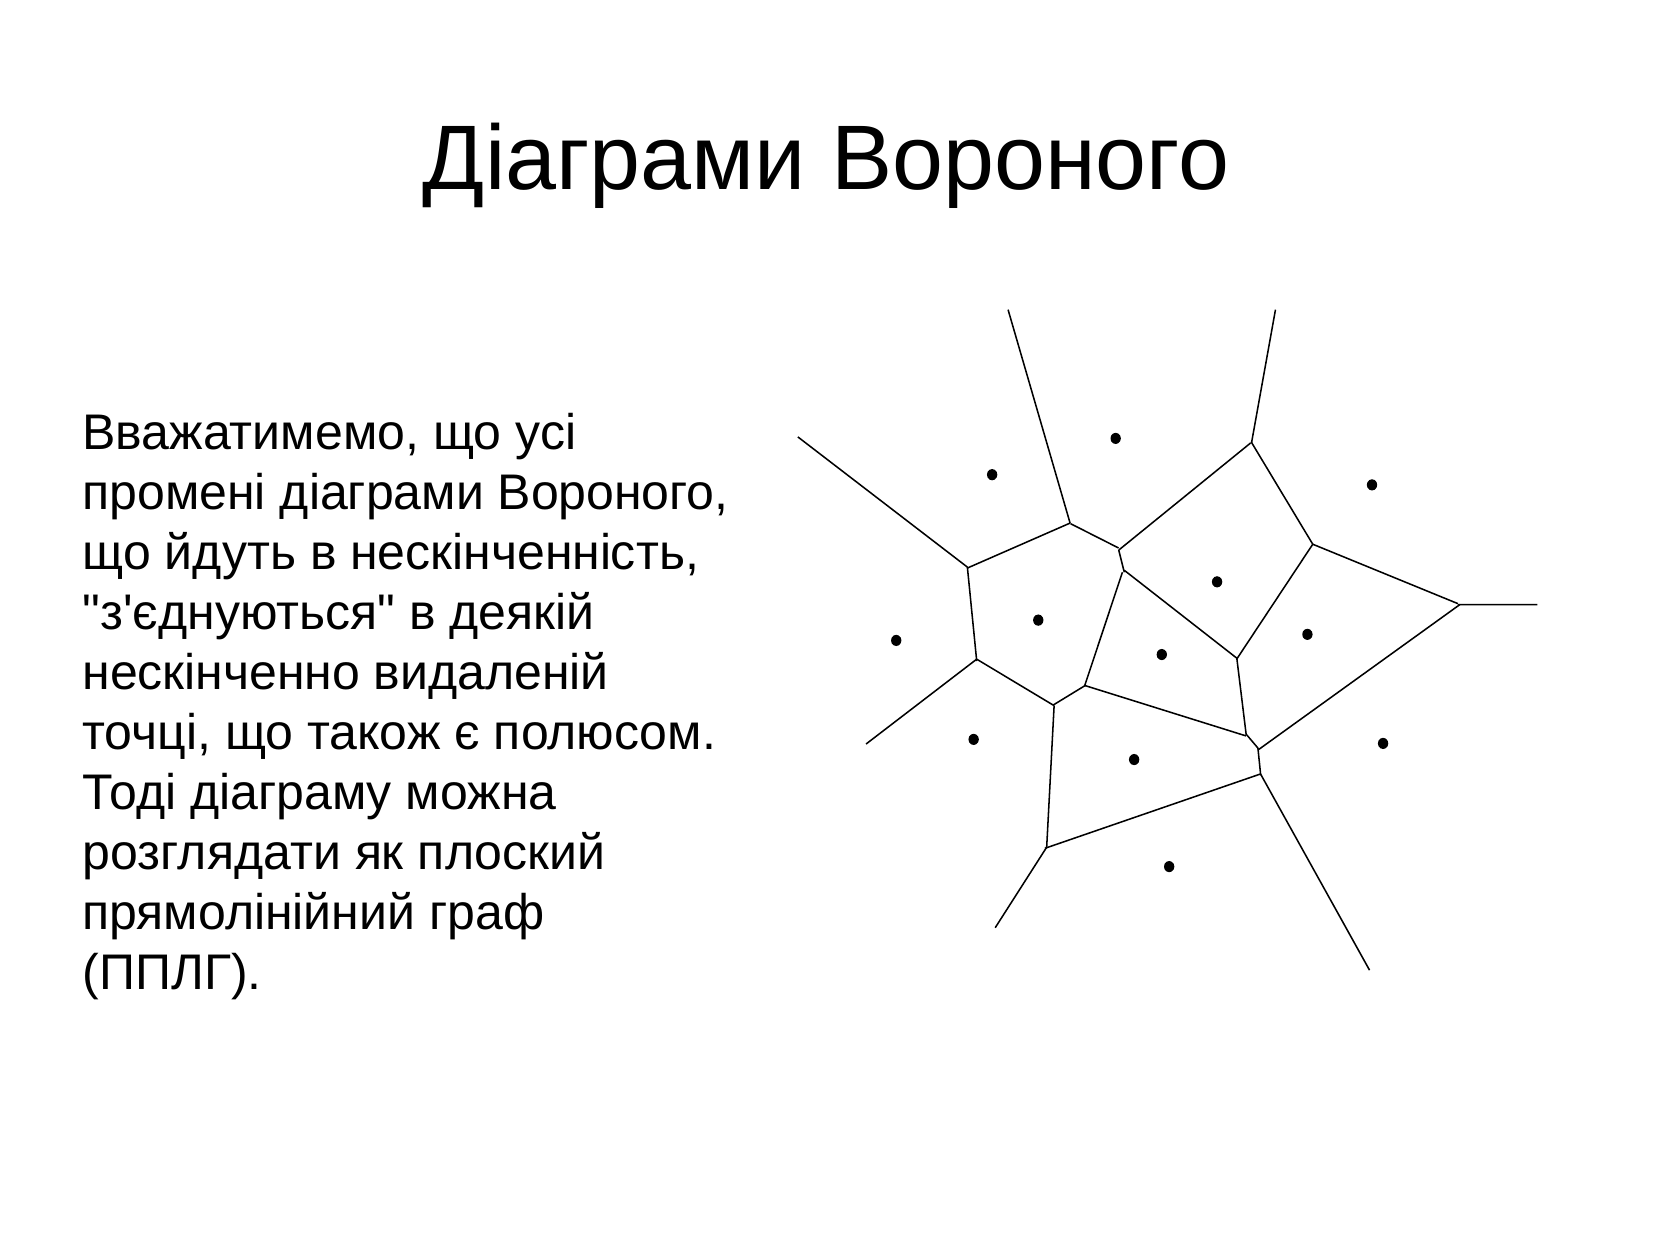

Діаграми Вороного
Вважатимемо, що усі промені діаграми Вороного, що йдуть в нескінченність, "з'єднуються" в деякій нескінченно видаленій точці, що також є полюсом. Тоді діаграму можна розглядати як плоский прямолінійний граф (ППЛГ).